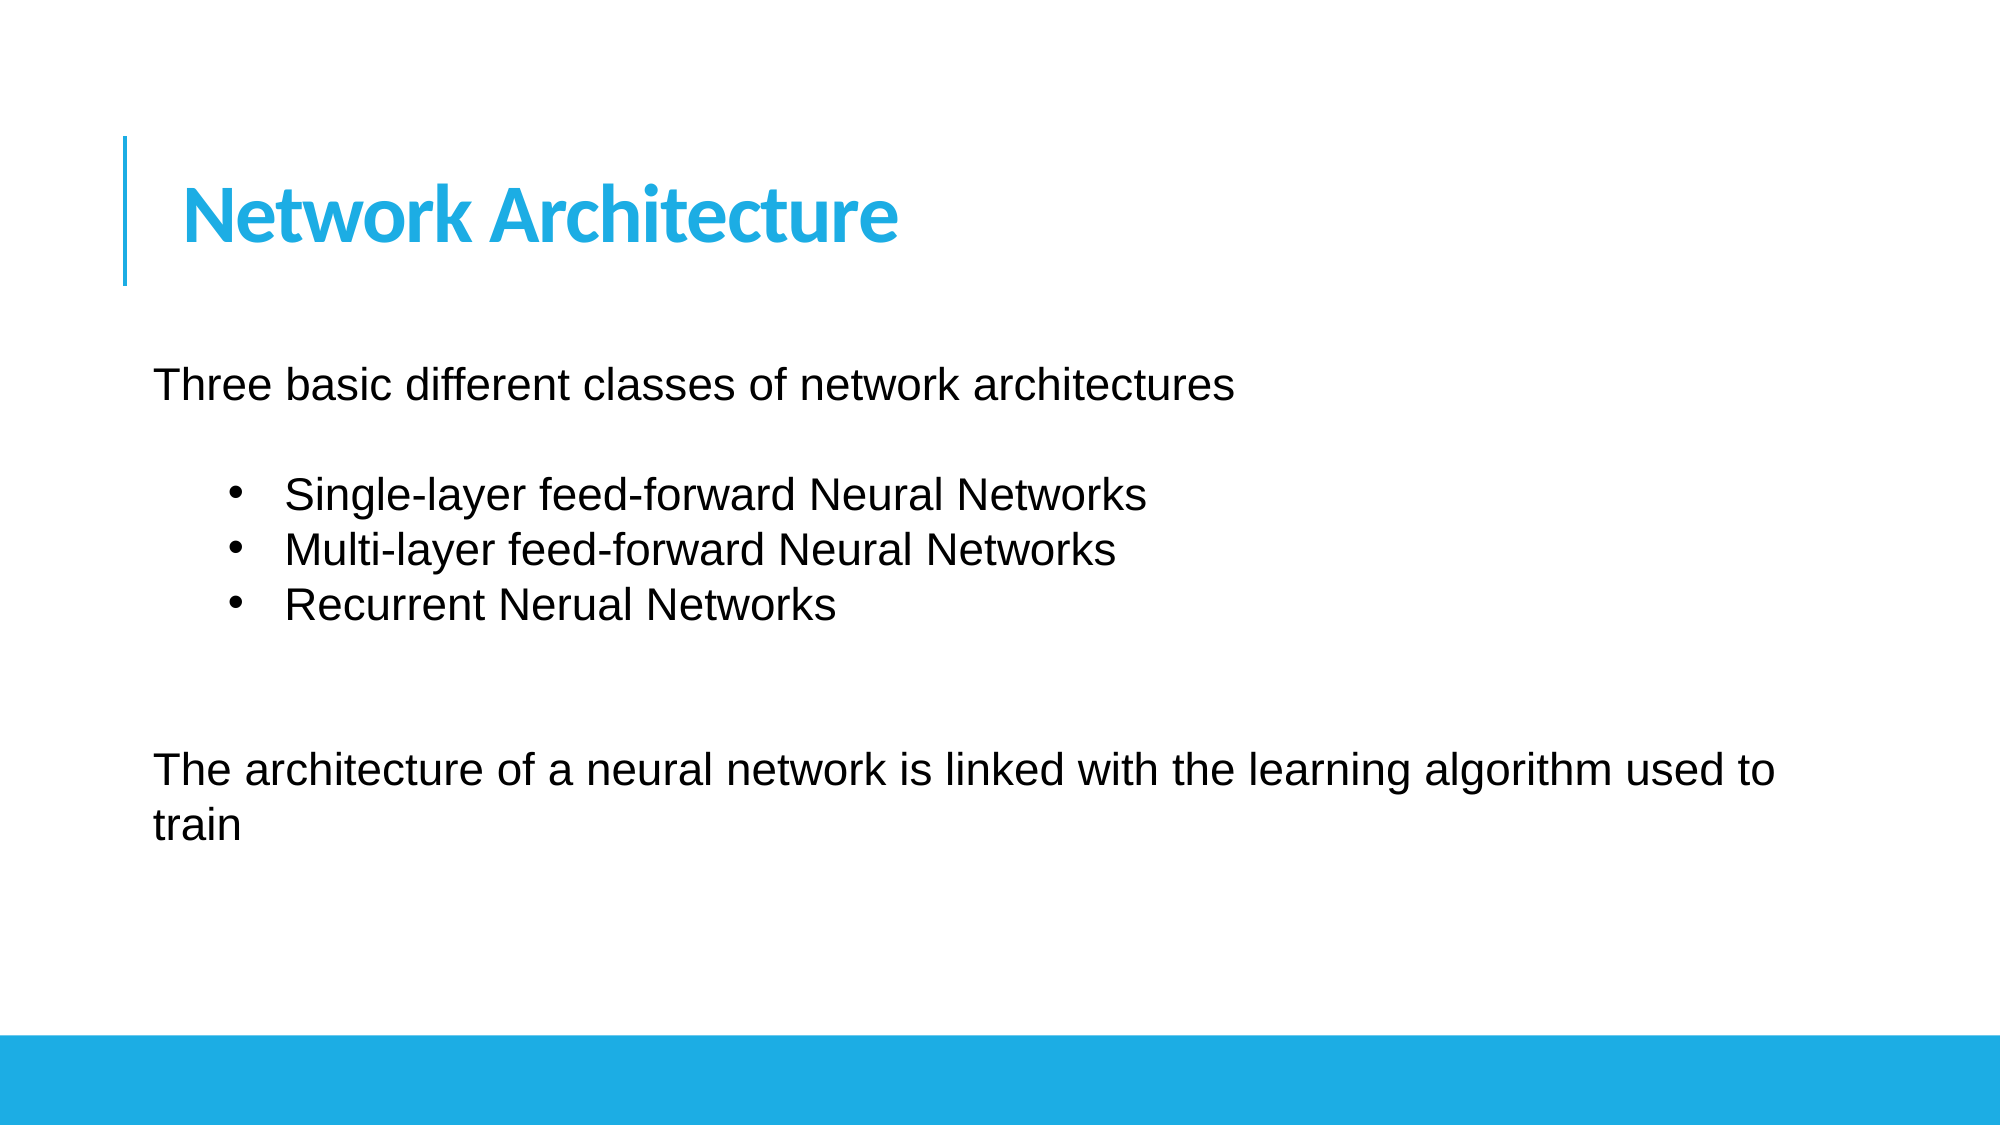

# Network Architecture
Three basic different classes of network architectures

Single-layer feed-forward Neural Networks
Multi-layer feed-forward Neural Networks
Recurrent Nerual Networks

The architecture of a neural network is linked with the learning algorithm used to train